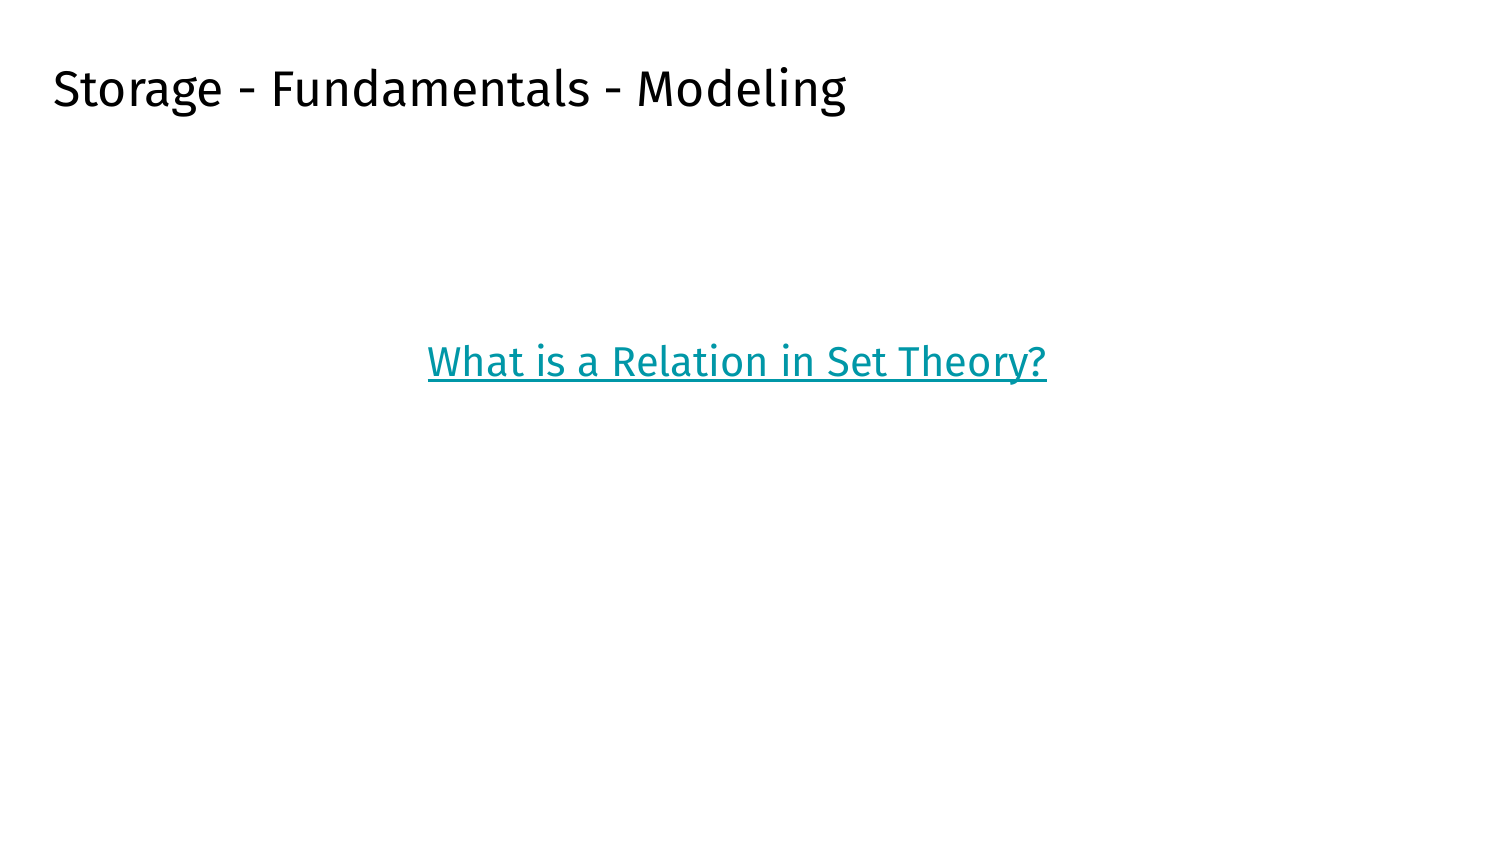

# Storage - Fundamentals - Modeling
What is a Relation in Set Theory?